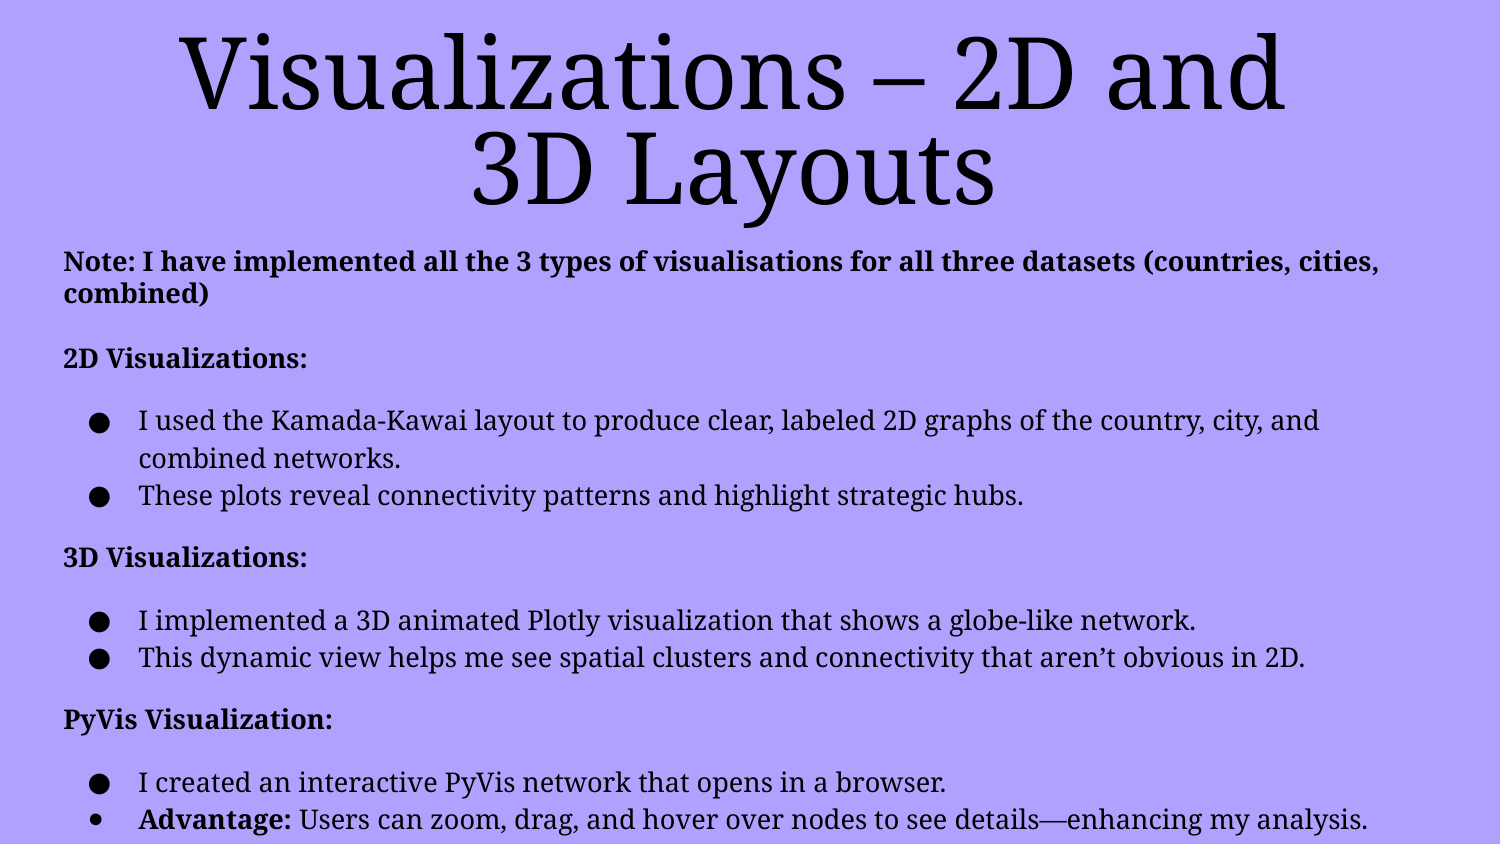

# Visualizations – 2D and 3D Layouts
Note: I have implemented all the 3 types of visualisations for all three datasets (countries, cities, combined)
2D Visualizations:
I used the Kamada‑Kawai layout to produce clear, labeled 2D graphs of the country, city, and combined networks.
These plots reveal connectivity patterns and highlight strategic hubs.
3D Visualizations:
I implemented a 3D animated Plotly visualization that shows a globe‑like network.
This dynamic view helps me see spatial clusters and connectivity that aren’t obvious in 2D.
PyVis Visualization:
I created an interactive PyVis network that opens in a browser.
Advantage: Users can zoom, drag, and hover over nodes to see details—enhancing my analysis.